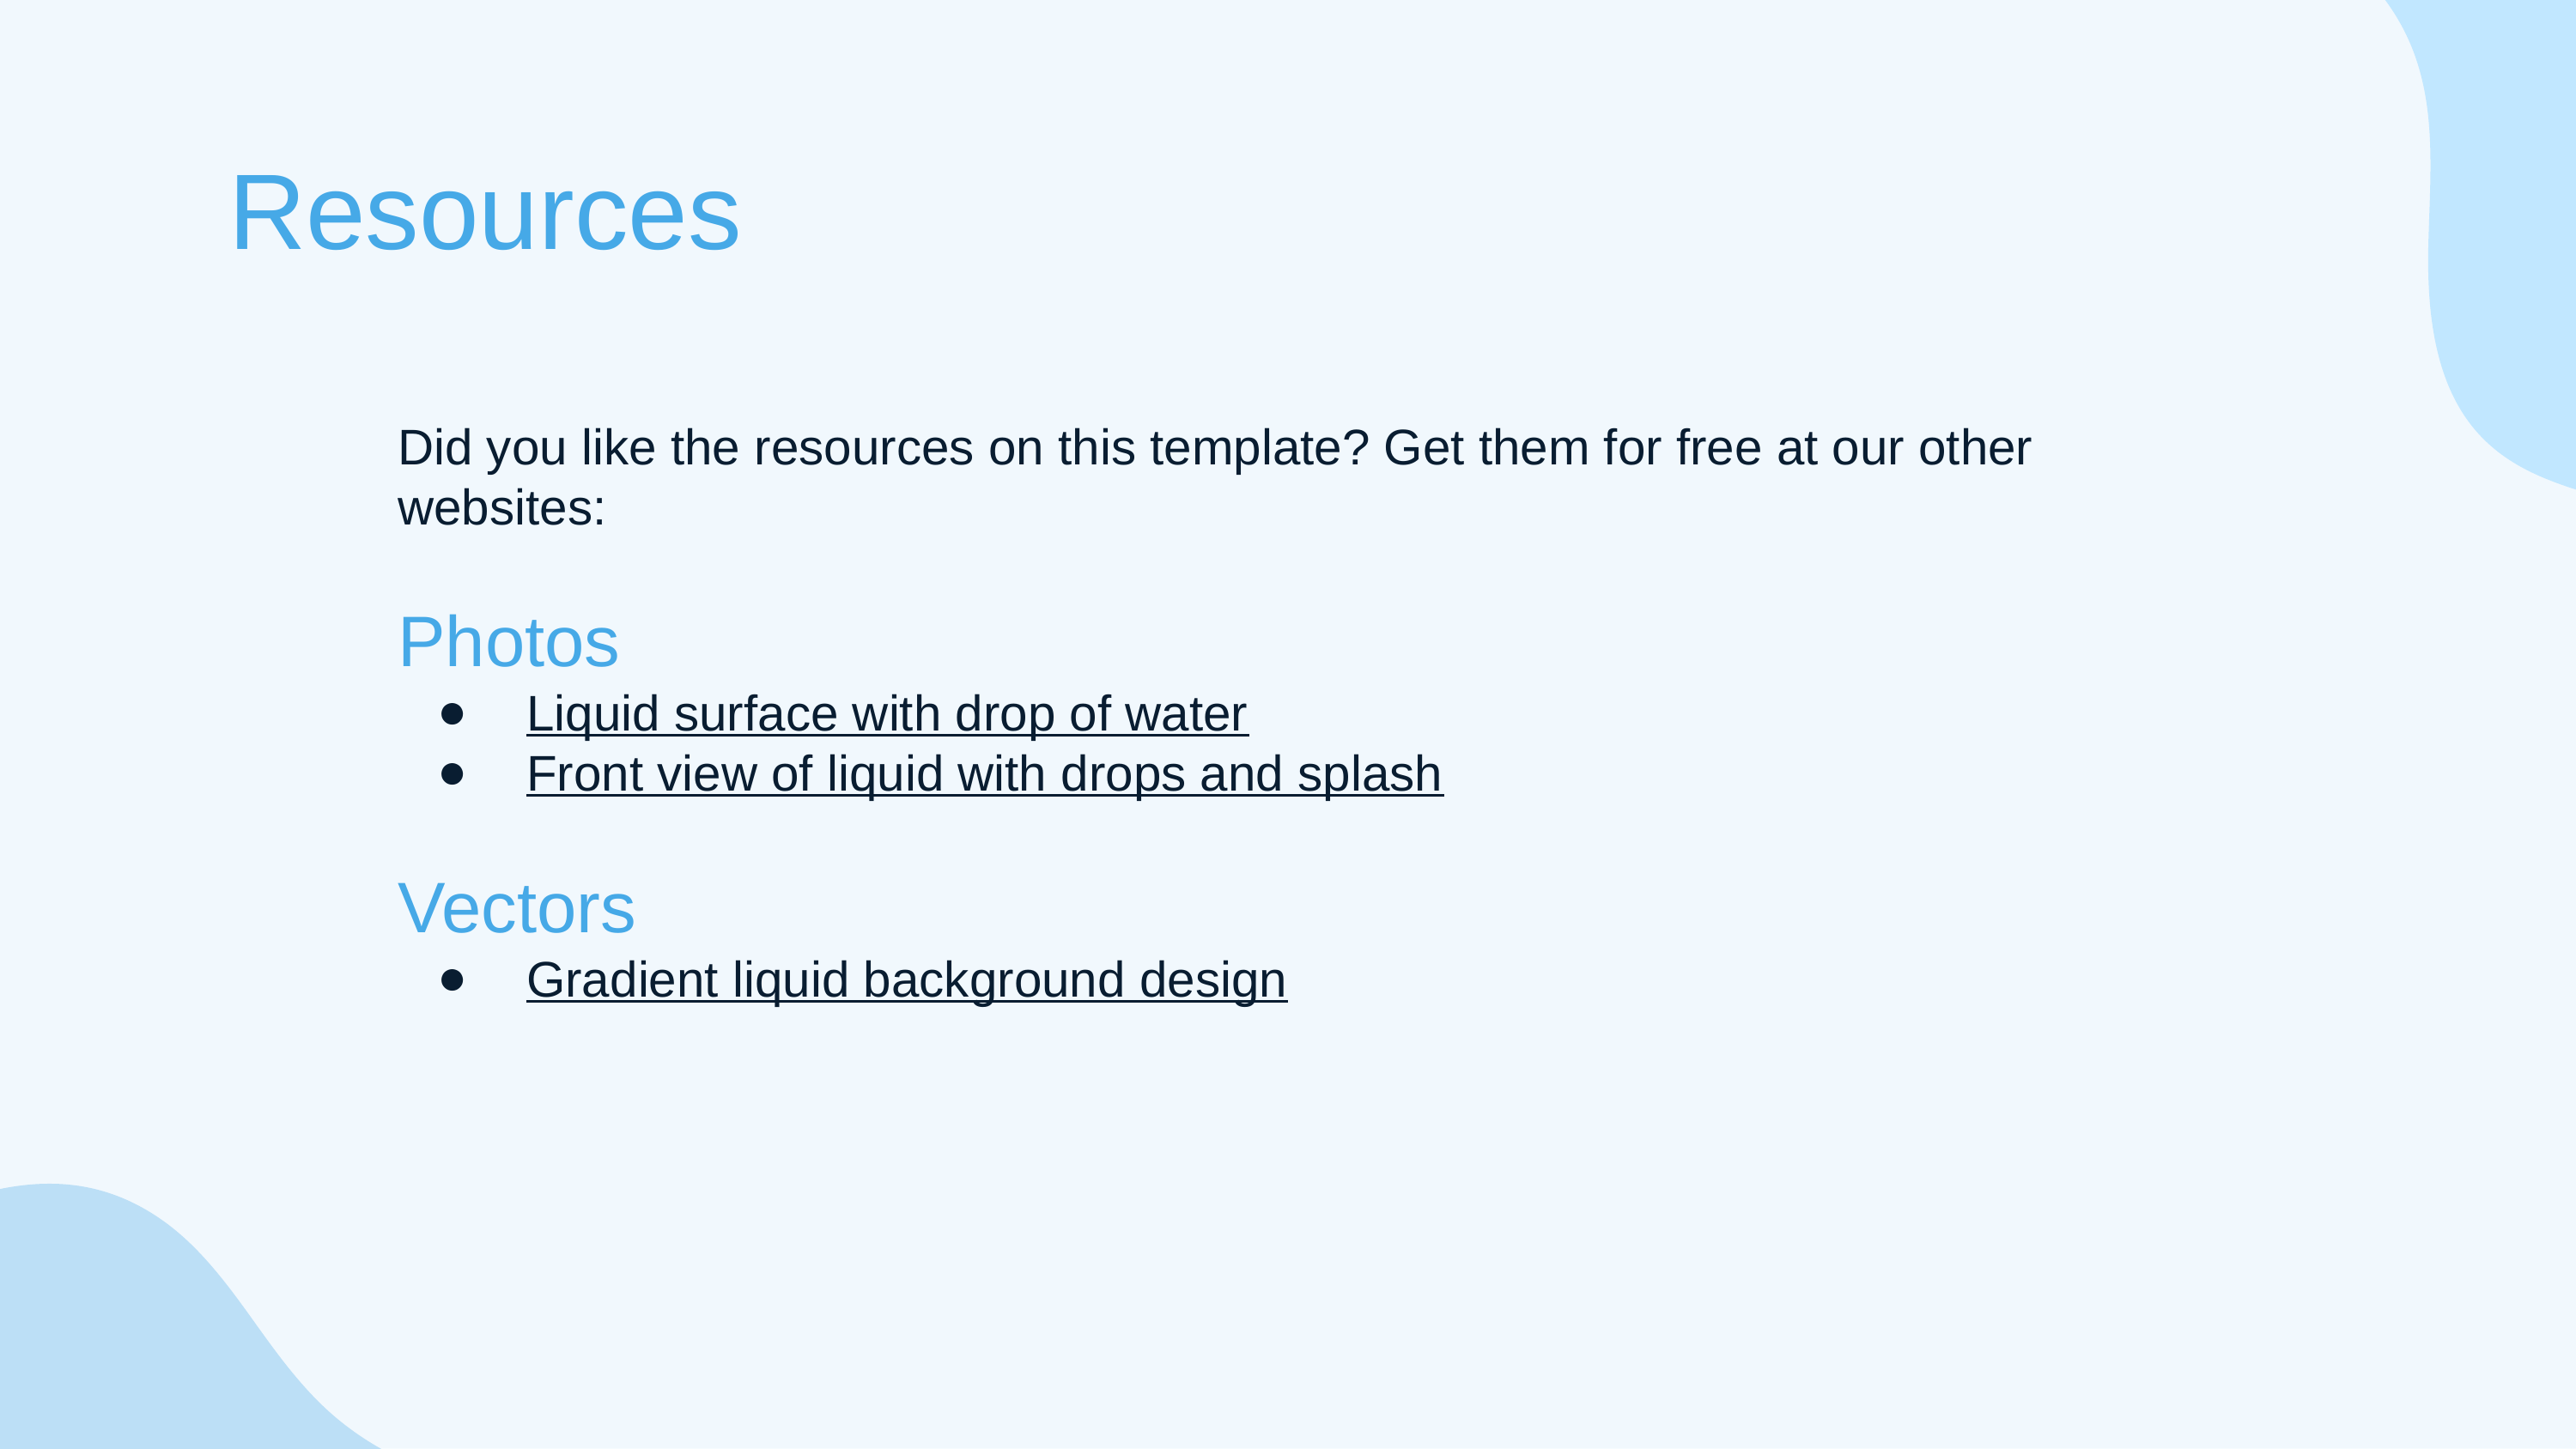

# Resources
Did you like the resources on this template? Get them for free at our other websites:

Photos
Liquid surface with drop of water
Front view of liquid with drops and splash

Vectors
Gradient liquid background design